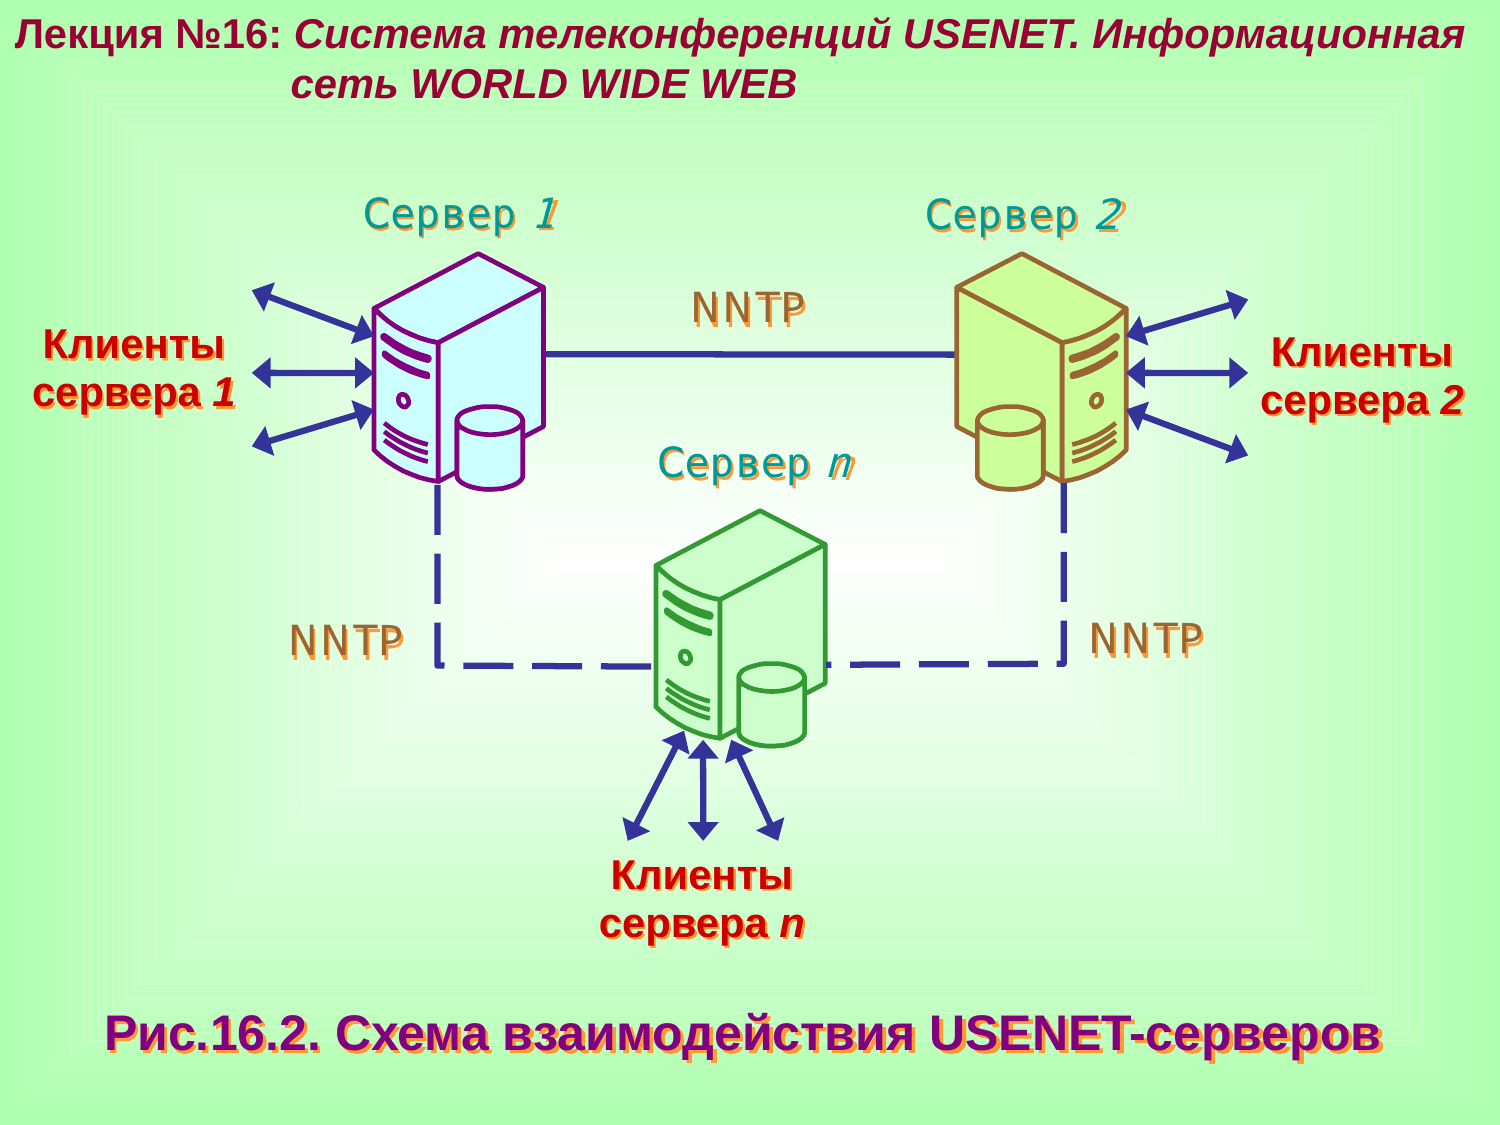

Лекция №16: Система телеконференций USENET. Информационная
                        сеть WORLD WIDE WEB
Сервер 1
Сервер 2

NNTP

Клиенты сервера 1
Клиенты сервера 2

Сервер n

NNTP
NNTP

Клиенты сервера n
Рис.16.2. Схема взаимодействия USENET-серверов